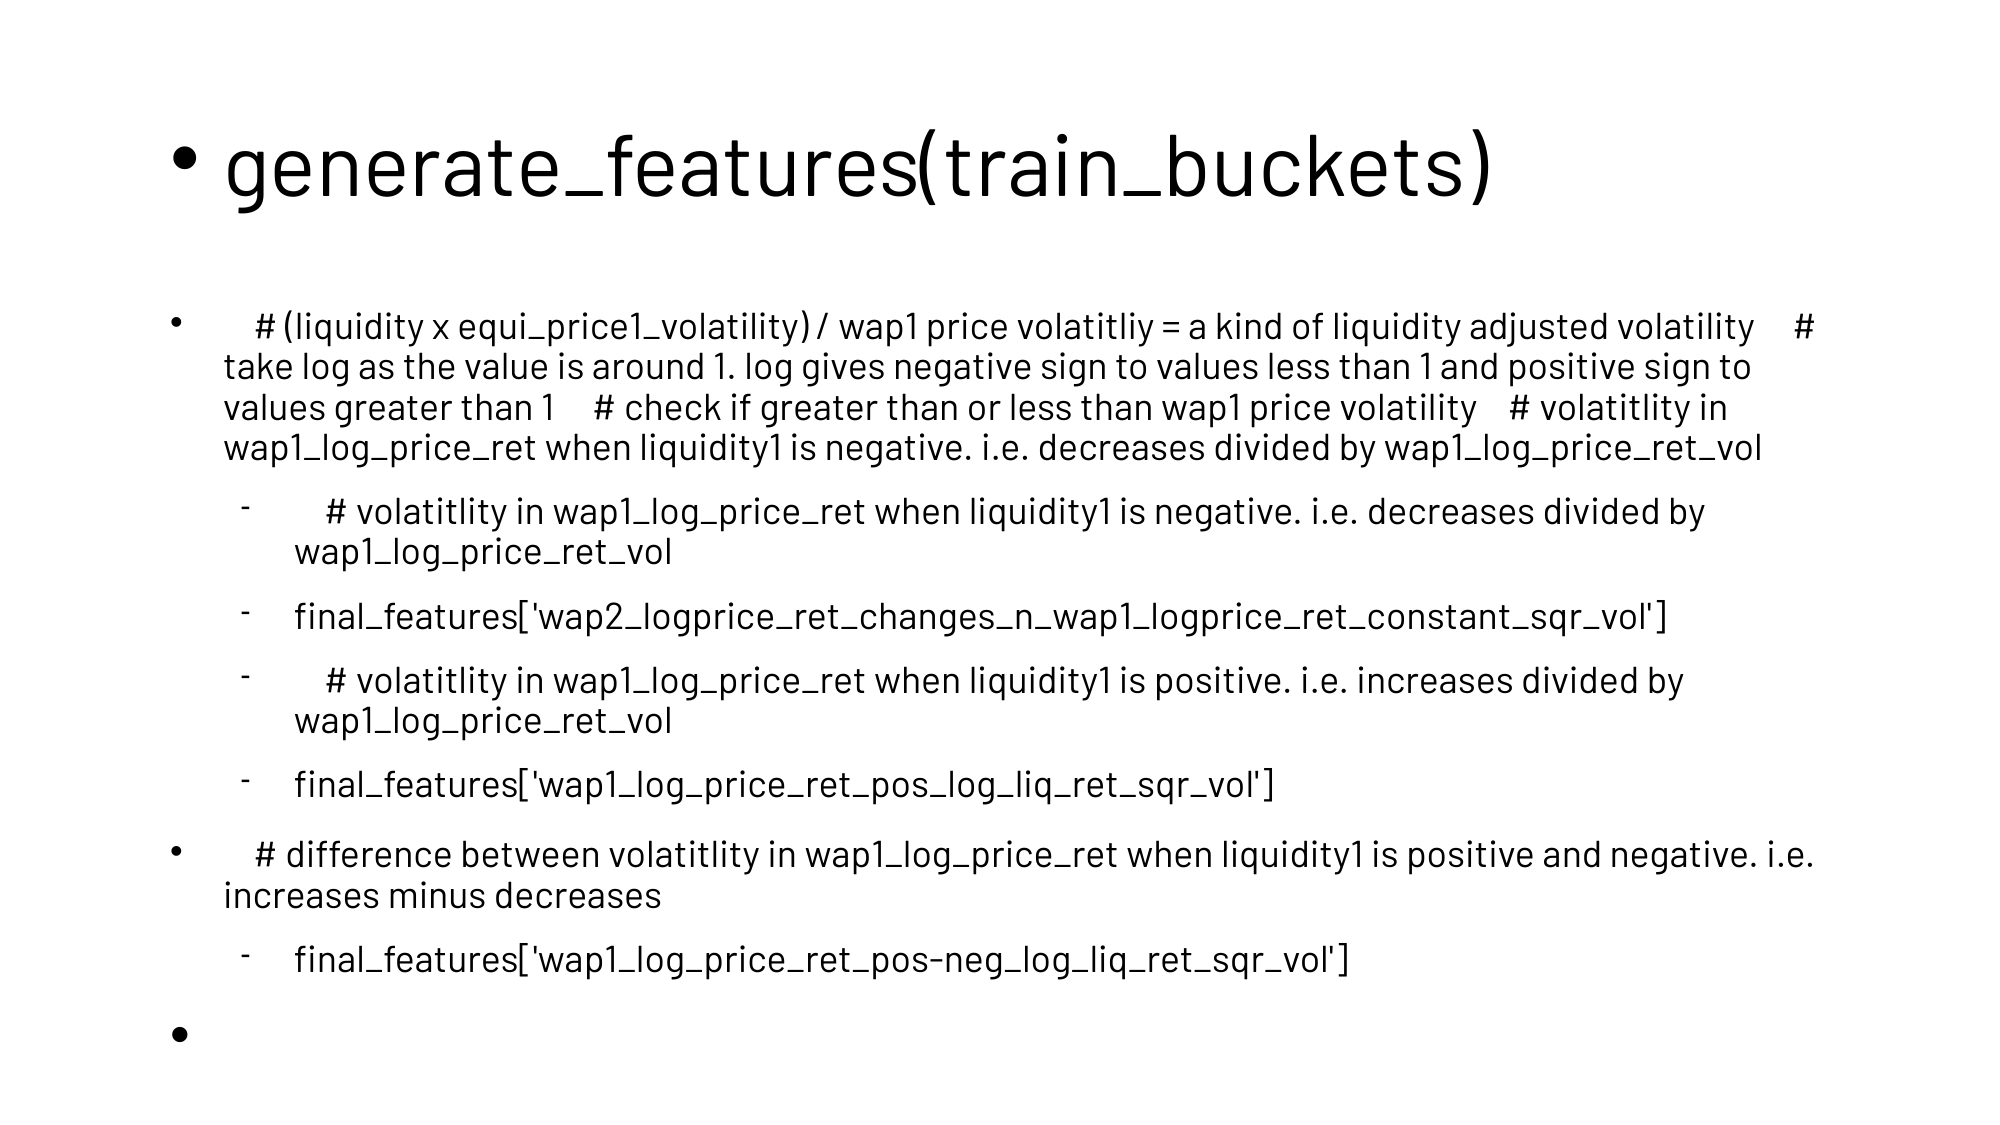

# generate_features(train_buckets)
    # (liquidity x equi_price1_volatility) / wap1 price volatitliy = a kind of liquidity adjusted volatility     # take log as the value is around 1. log gives negative sign to values less than 1 and positive sign to values greater than 1     # check if greater than or less than wap1 price volatility    # volatitlity in wap1_log_price_ret when liquidity1 is negative. i.e. decreases divided by wap1_log_price_ret_vol
    # volatitlity in wap1_log_price_ret when liquidity1 is negative. i.e. decreases divided by wap1_log_price_ret_vol
final_features['wap2_logprice_ret_changes_n_wap1_logprice_ret_constant_sqr_vol']
    # volatitlity in wap1_log_price_ret when liquidity1 is positive. i.e. increases divided by wap1_log_price_ret_vol
final_features['wap1_log_price_ret_pos_log_liq_ret_sqr_vol']
    # difference between volatitlity in wap1_log_price_ret when liquidity1 is positive and negative. i.e. increases minus decreases
final_features['wap1_log_price_ret_pos-neg_log_liq_ret_sqr_vol']